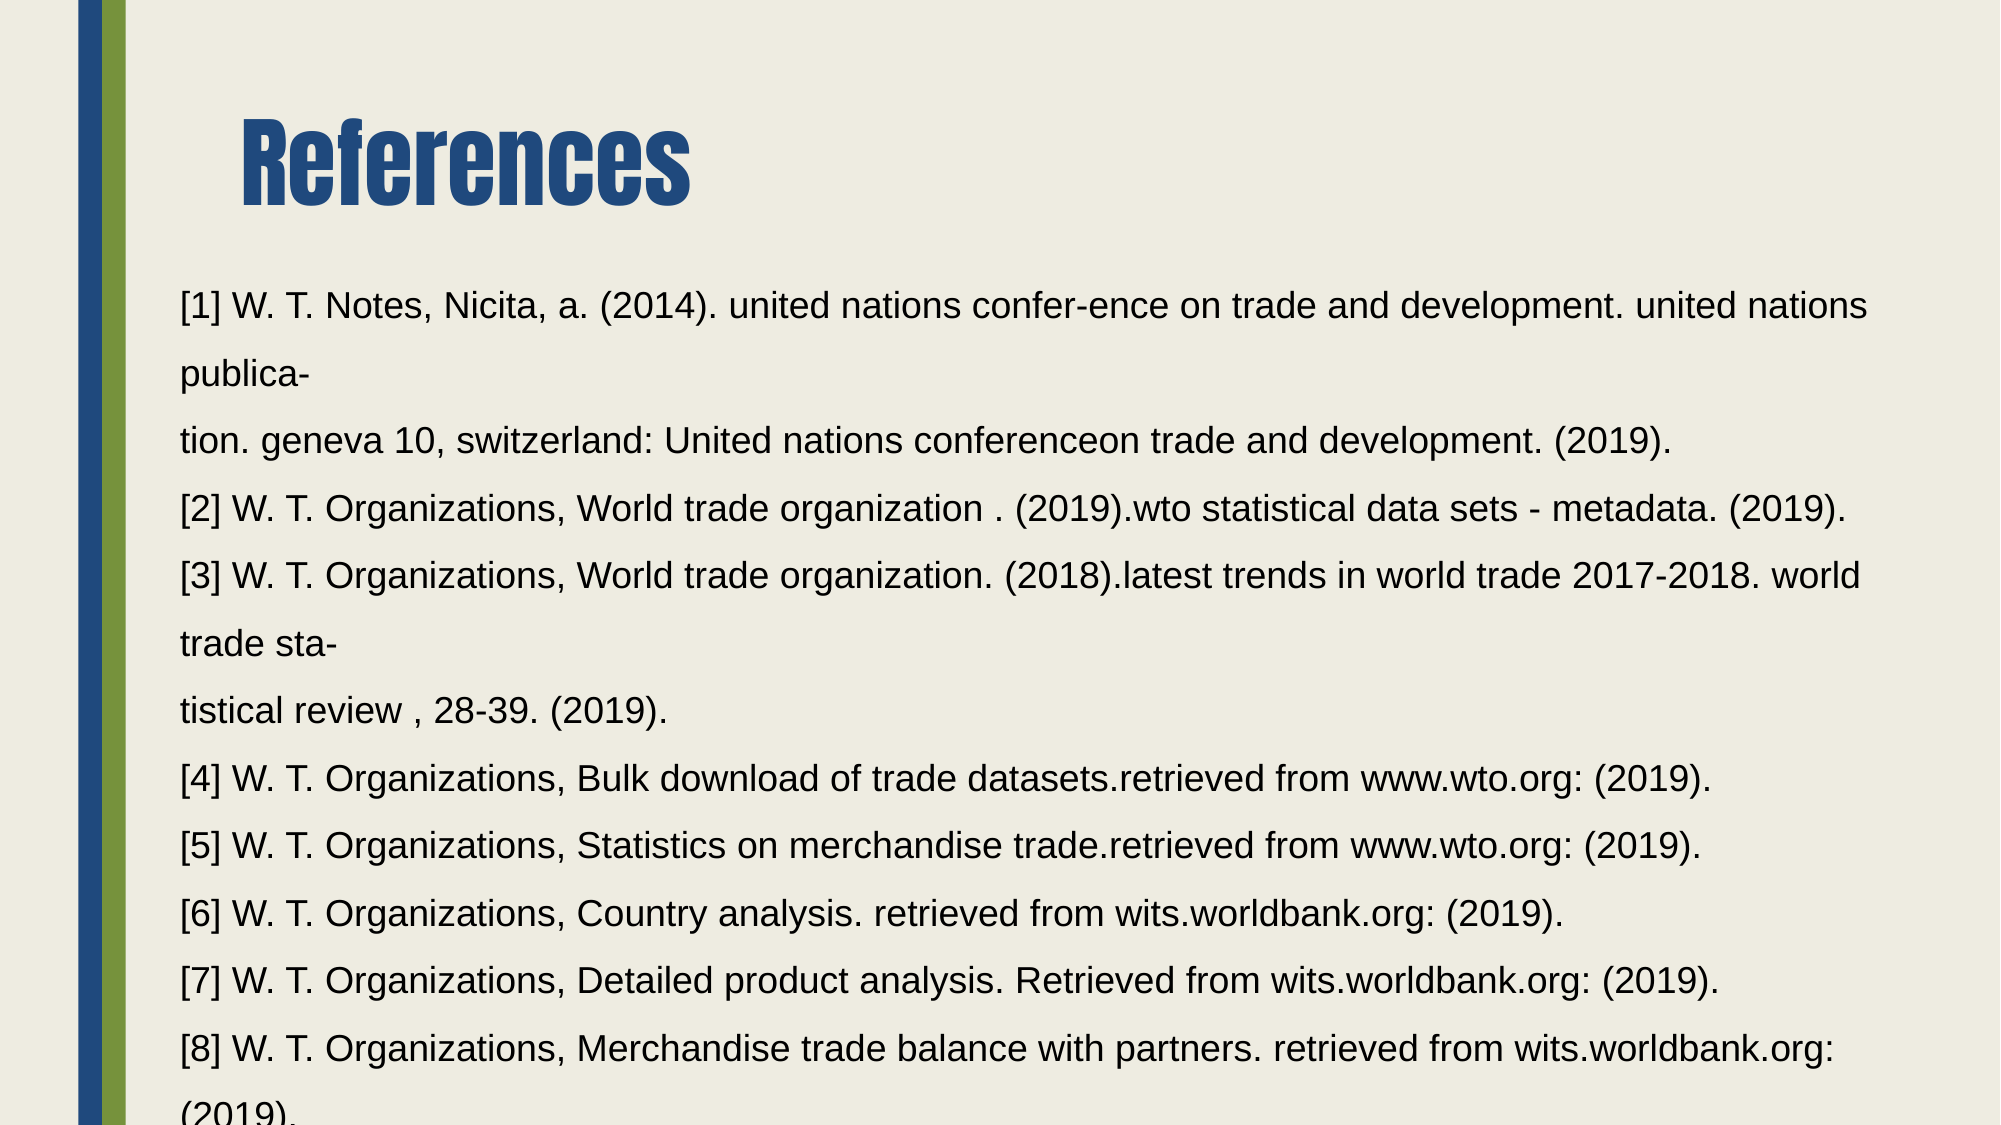

# References
[1] W. T. Notes, Nicita, a. (2014). united nations confer-ence on trade and development. united nations publica-
tion. geneva 10, switzerland: United nations conferenceon trade and development. (2019).
[2] W. T. Organizations, World trade organization . (2019).wto statistical data sets - metadata. (2019).
[3] W. T. Organizations, World trade organization. (2018).latest trends in world trade 2017-2018. world trade sta-
tistical review , 28-39. (2019).
[4] W. T. Organizations, Bulk download of trade datasets.retrieved from www.wto.org: (2019).
[5] W. T. Organizations, Statistics on merchandise trade.retrieved from www.wto.org: (2019).
[6] W. T. Organizations, Country analysis. retrieved from wits.worldbank.org: (2019).
[7] W. T. Organizations, Detailed product analysis. Retrieved from wits.worldbank.org: (2019).
[8] W. T. Organizations, Merchandise trade balance with partners. retrieved from wits.worldbank.org: (2019).
[9] W. T. Organizations, World integrated trade solution. retrieved from wits.worldbank.org: (2019).